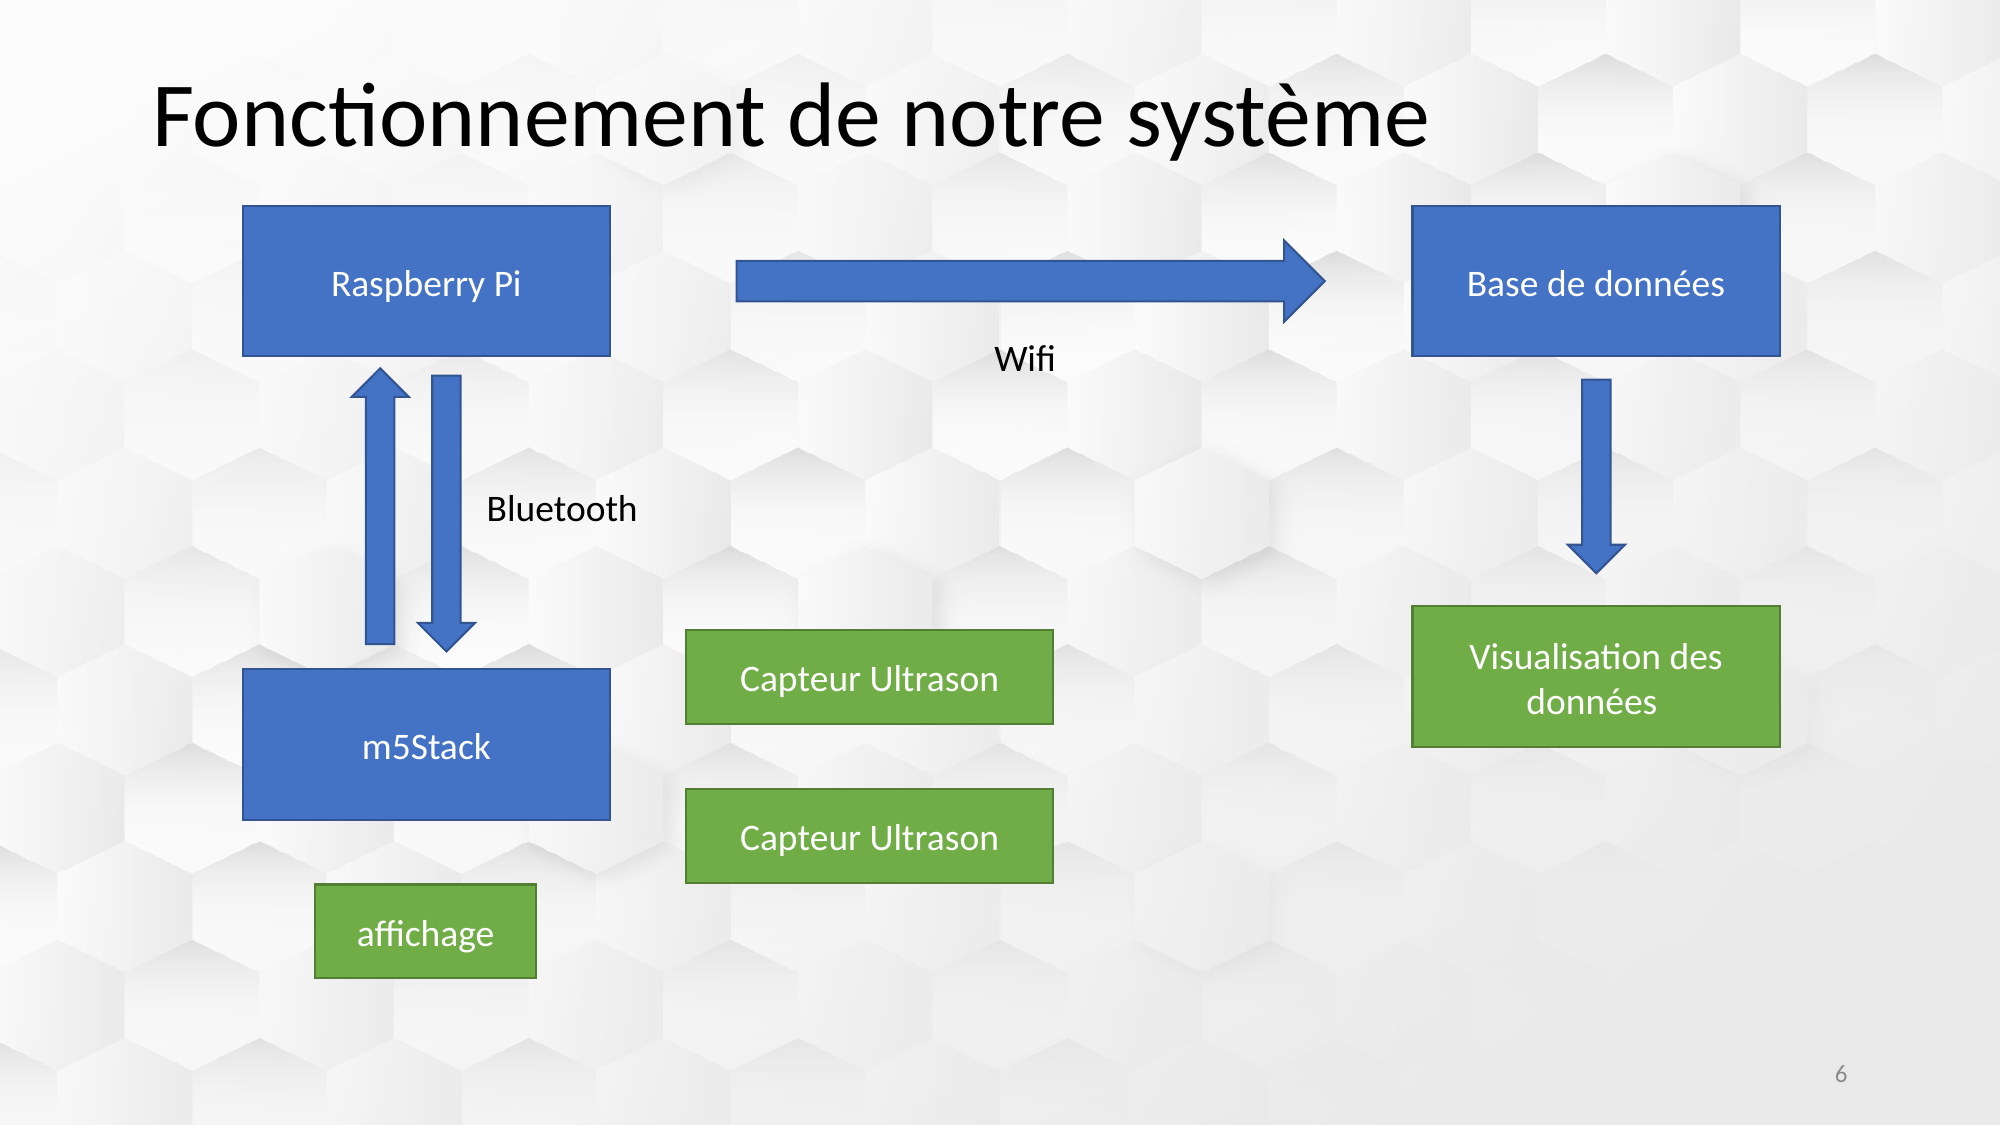

Fonctionnement de notre système
Raspberry Pi
Base de données

Wifi

Bluetooth

Visualisation des données
Capteur Ultrason
m5Stack
Capteur Ultrason
affichage
6